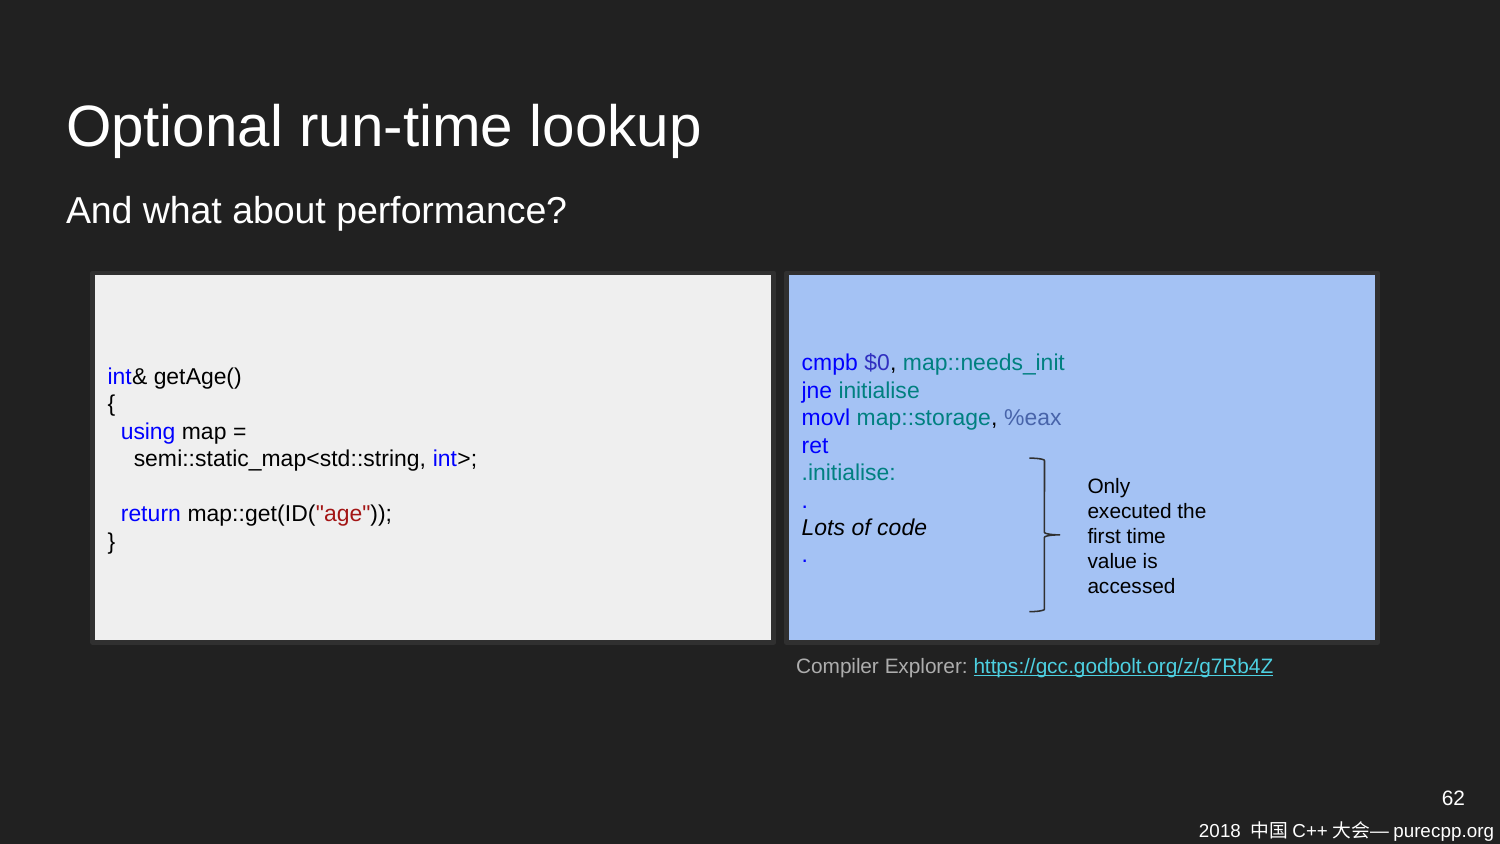

# Optional run-time lookup
And what about performance?
int& getAge()
{
  using map =
    semi::static_map<std::string, int>;

  return map::get(ID("age"));
}
cmpb $0, map::needs_init
jne initialise
movl map::storage, %eax
ret
.initialise:
.
Lots of code
.

Only executed the first time value is accessed
Compiler Explorer: https://gcc.godbolt.org/z/g7Rb4Z
62